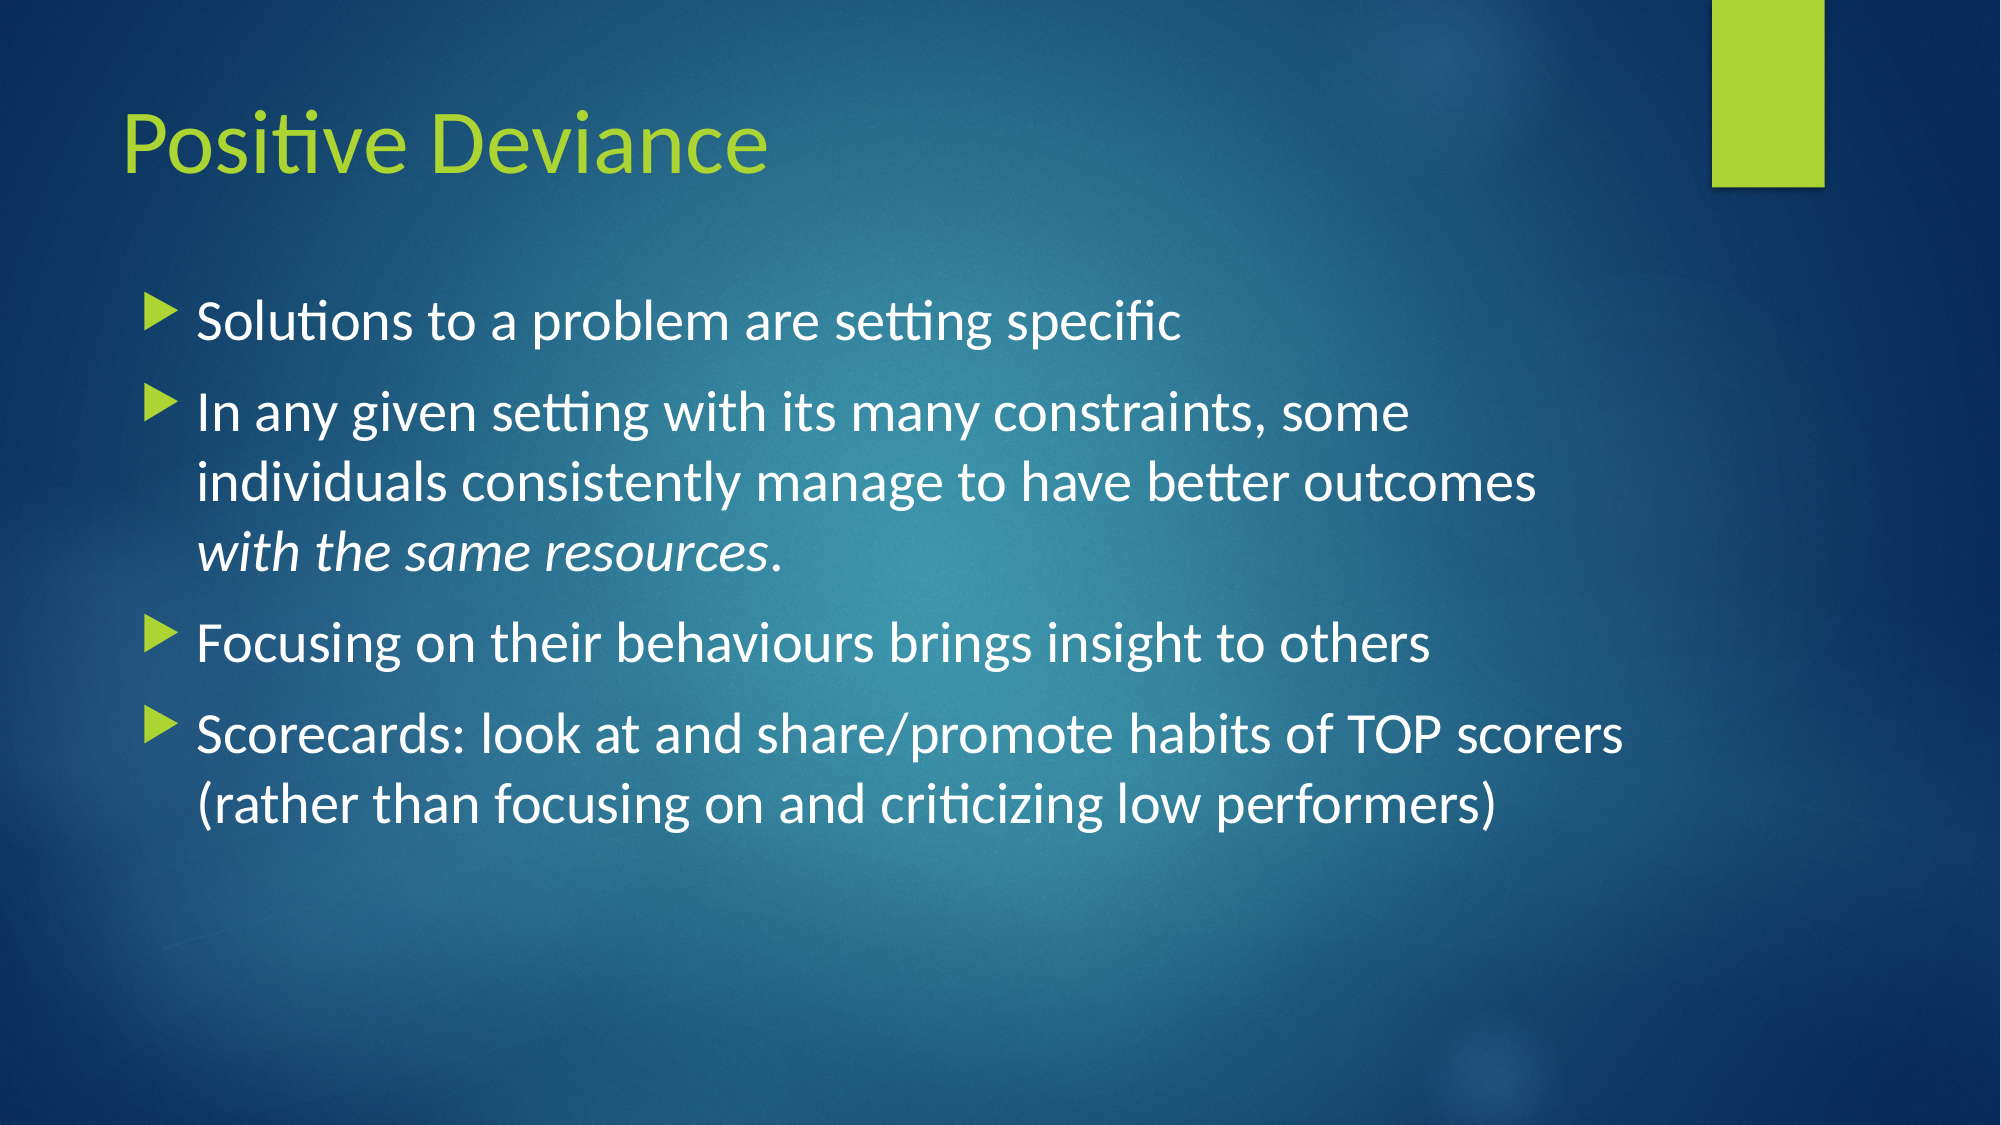

# Positive Deviance
Solutions to a problem are setting specific
In any given setting with its many constraints, some individuals consistently manage to have better outcomes with the same resources.
Focusing on their behaviours brings insight to others
Scorecards: look at and share/promote habits of TOP scorers (rather than focusing on and criticizing low performers)